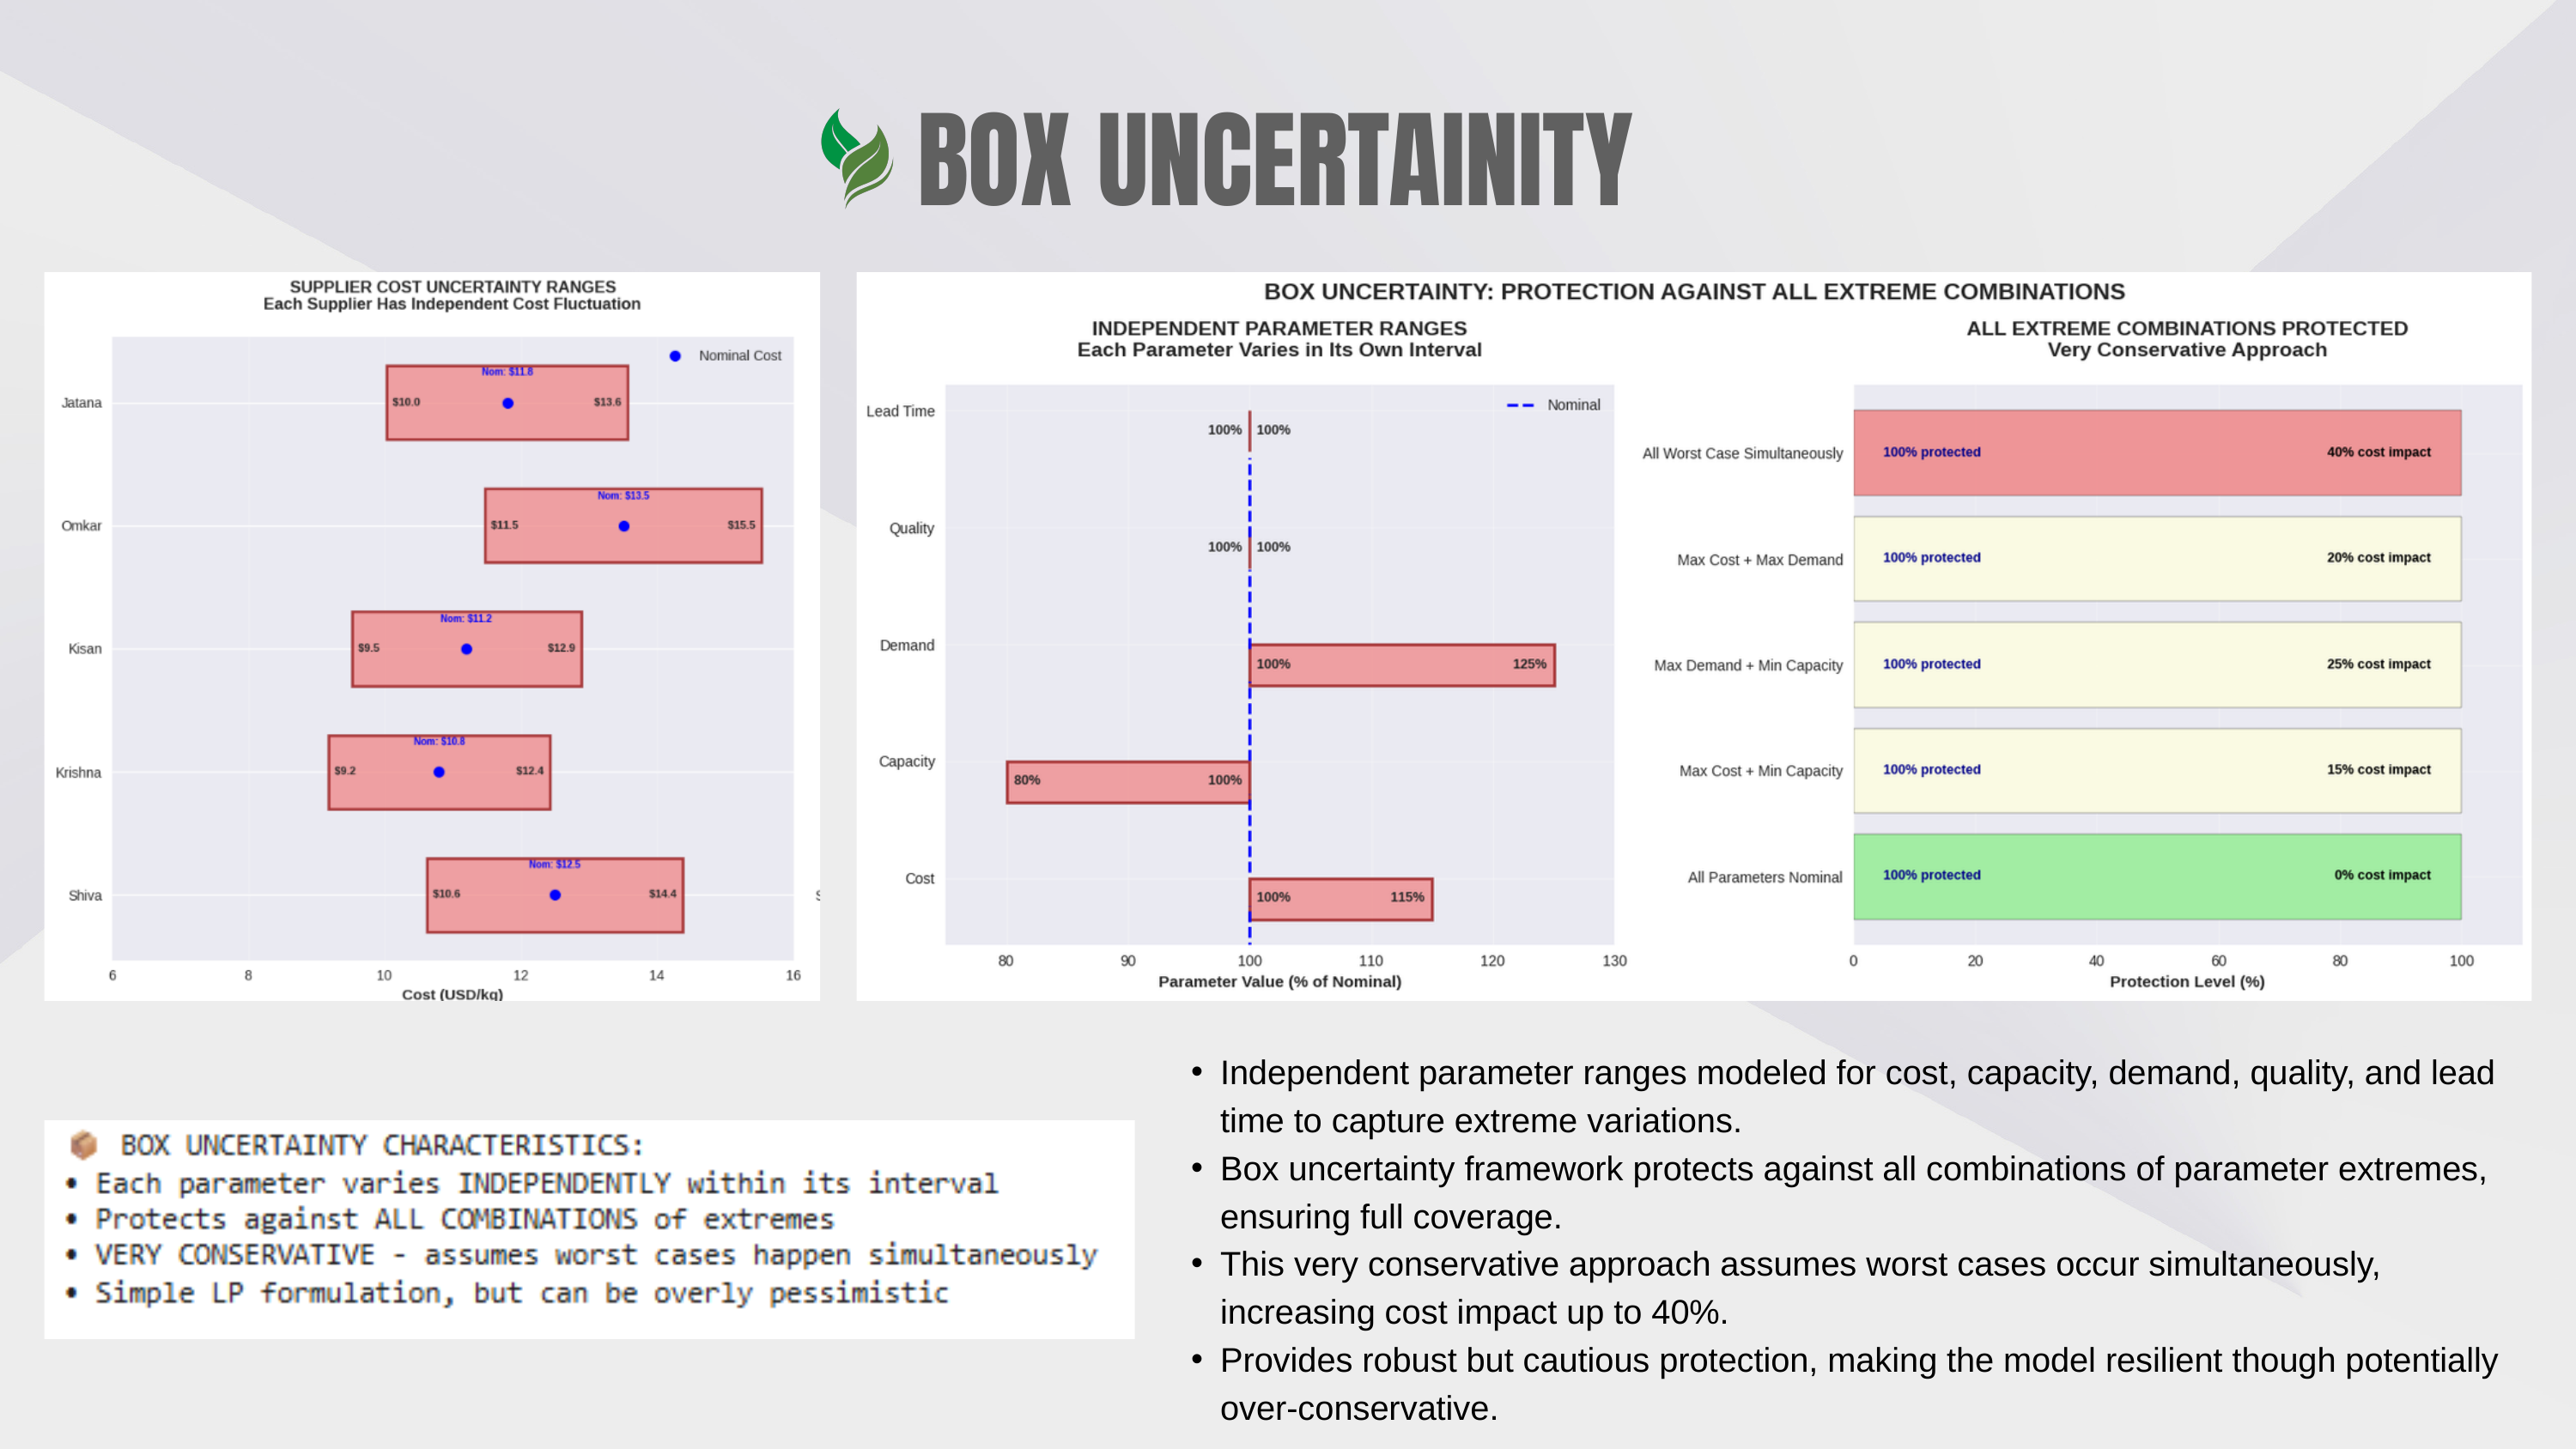

BOX UNCERTAINITY

Independent parameter ranges modeled for cost, capacity, demand, quality, and lead time to capture extreme variations.
Box uncertainty framework protects against all combinations of parameter extremes, ensuring full coverage.
This very conservative approach assumes worst cases occur simultaneously, increasing cost impact up to 40%.
Provides robust but cautious protection, making the model resilient though potentially over-conservative.